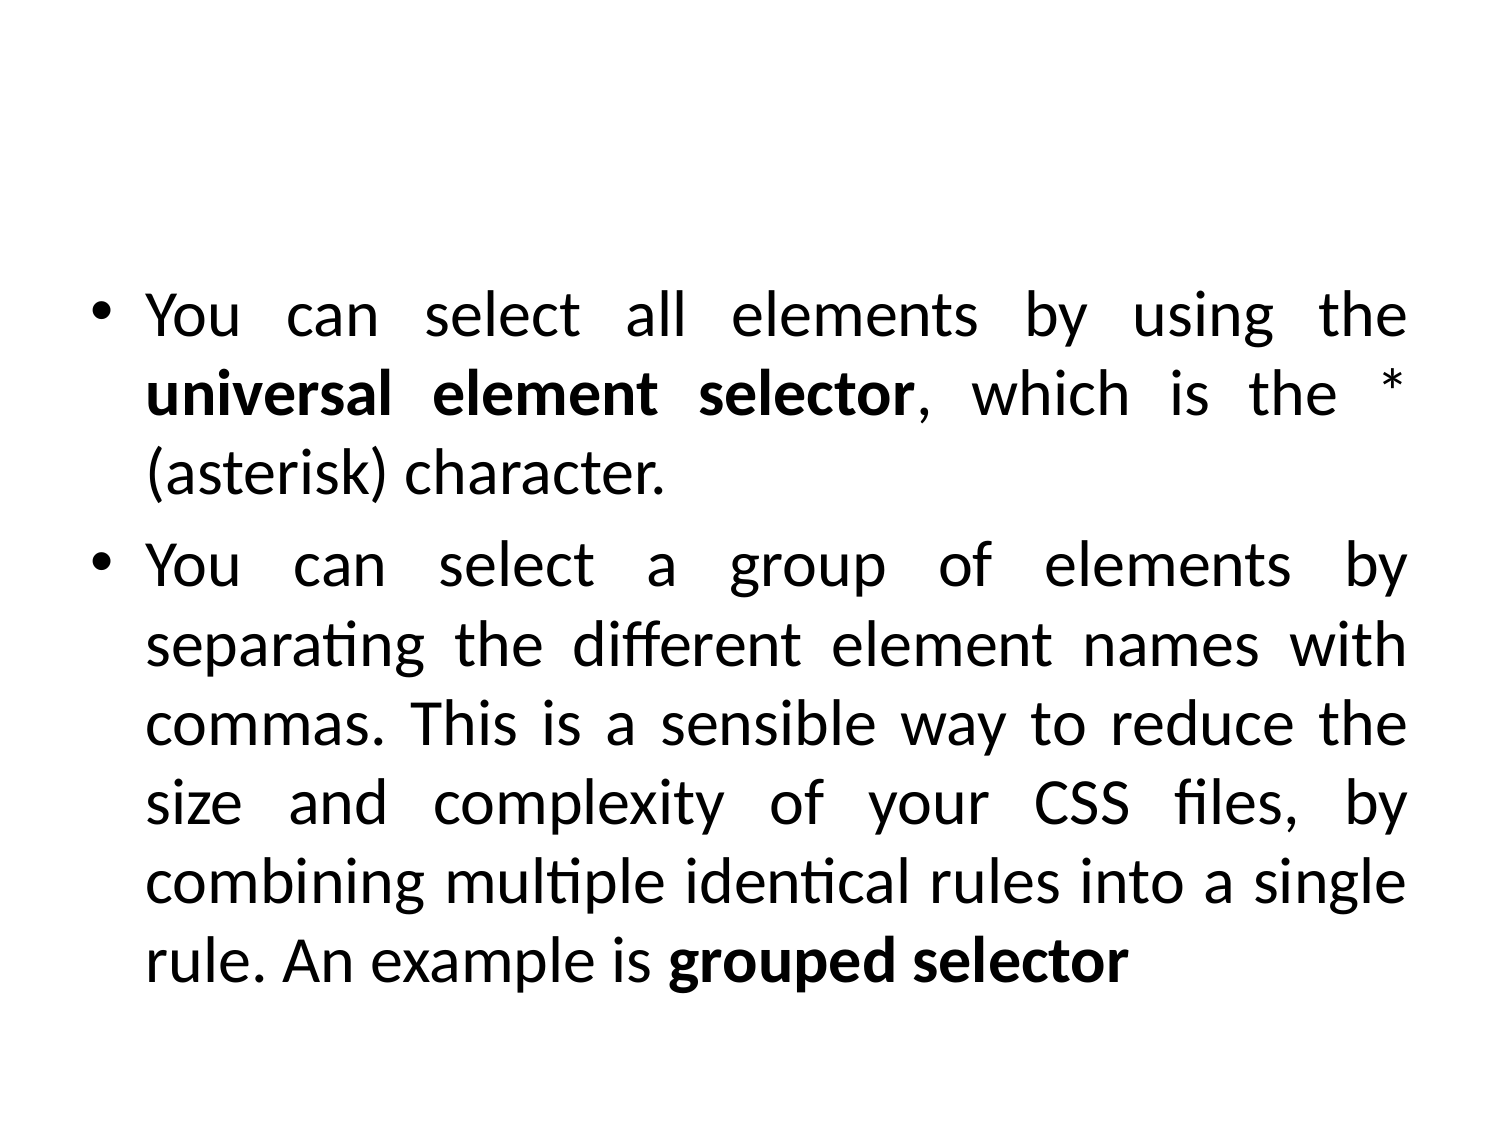

#
You can select all elements by using the universal element selector, which is the * (asterisk) character.
You can select a group of elements by separating the different element names with commas. This is a sensible way to reduce the size and complexity of your CSS files, by combining multiple identical rules into a single rule. An example is grouped selector